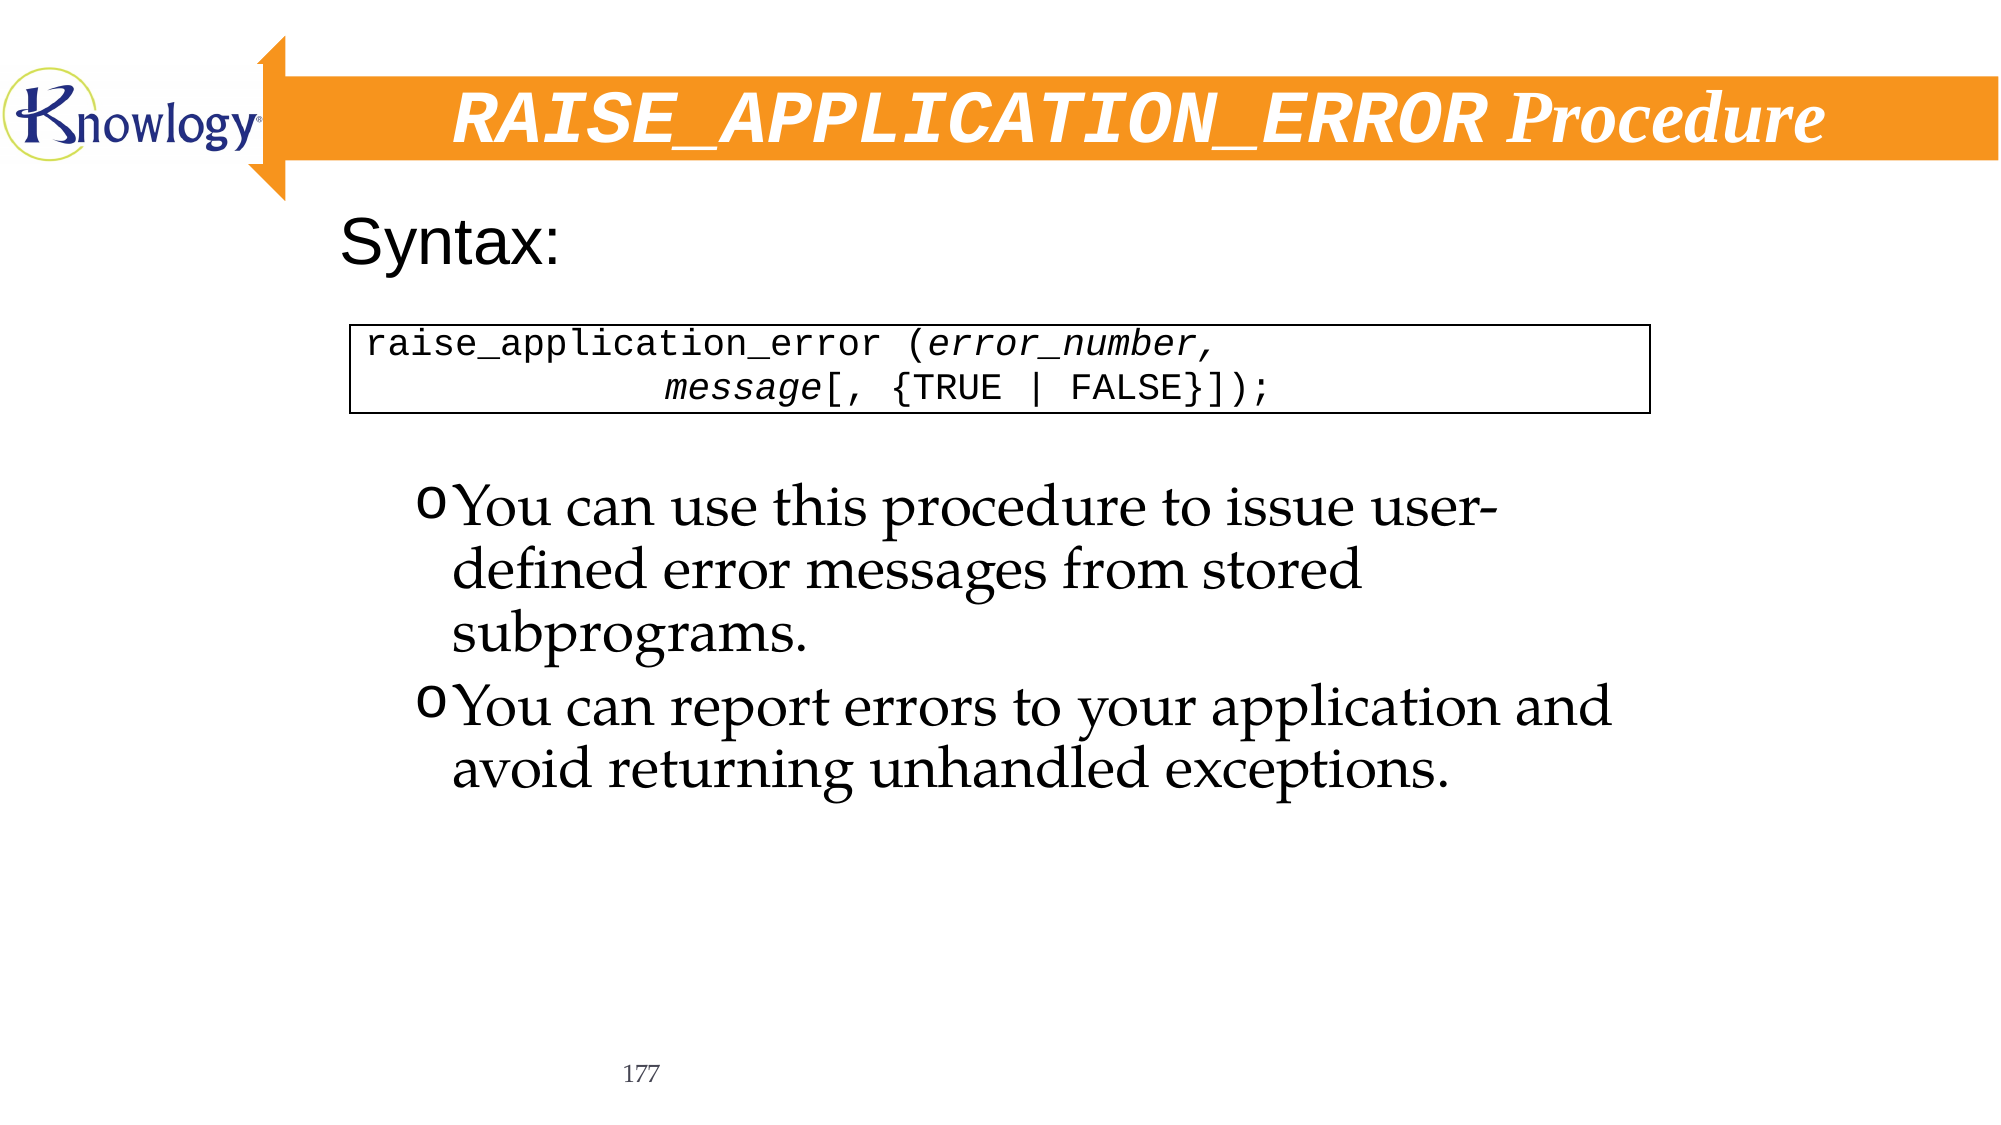

# RAISE_APPLICATION_ERROR Procedure
Syntax:

You can use this procedure to issue user-defined error messages from stored subprograms.
You can report errors to your application and avoid returning unhandled exceptions.
raise_application_error (error_number,
		message[, {TRUE | FALSE}]);

177